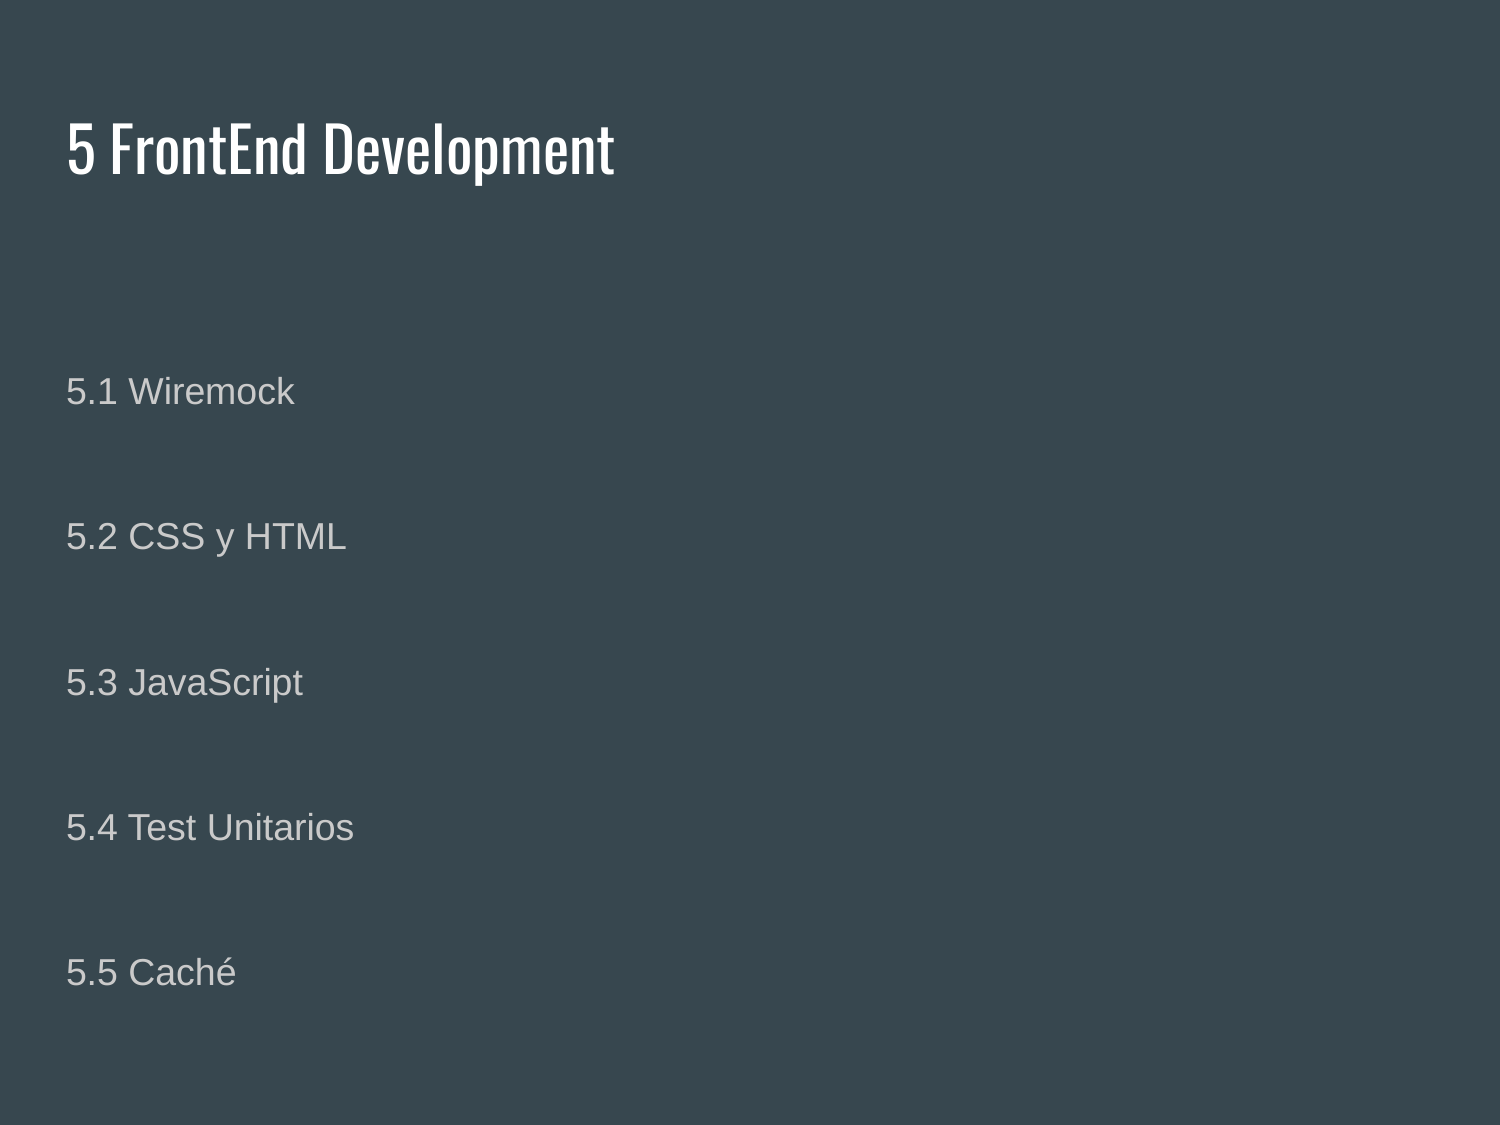

# 5 FrontEnd Development

5.1 Wiremock

5.2 CSS y HTML

5.3 JavaScript

5.4 Test Unitarios

5.5 Caché